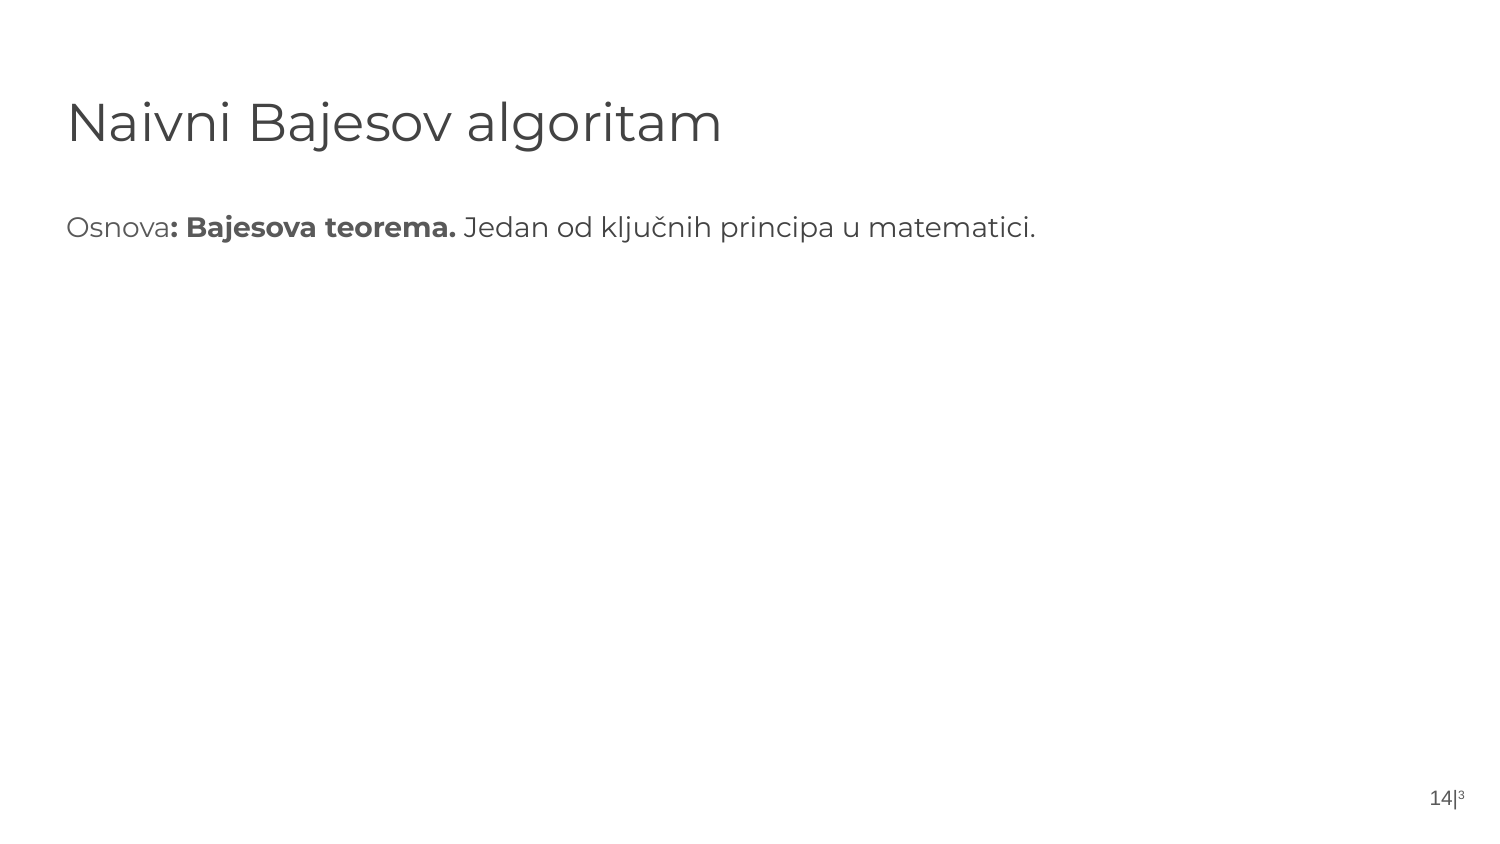

# Naivni Bajesov algoritam
Osnova: Bajesova teorema. Jedan od ključnih principa u matematici.
14|3